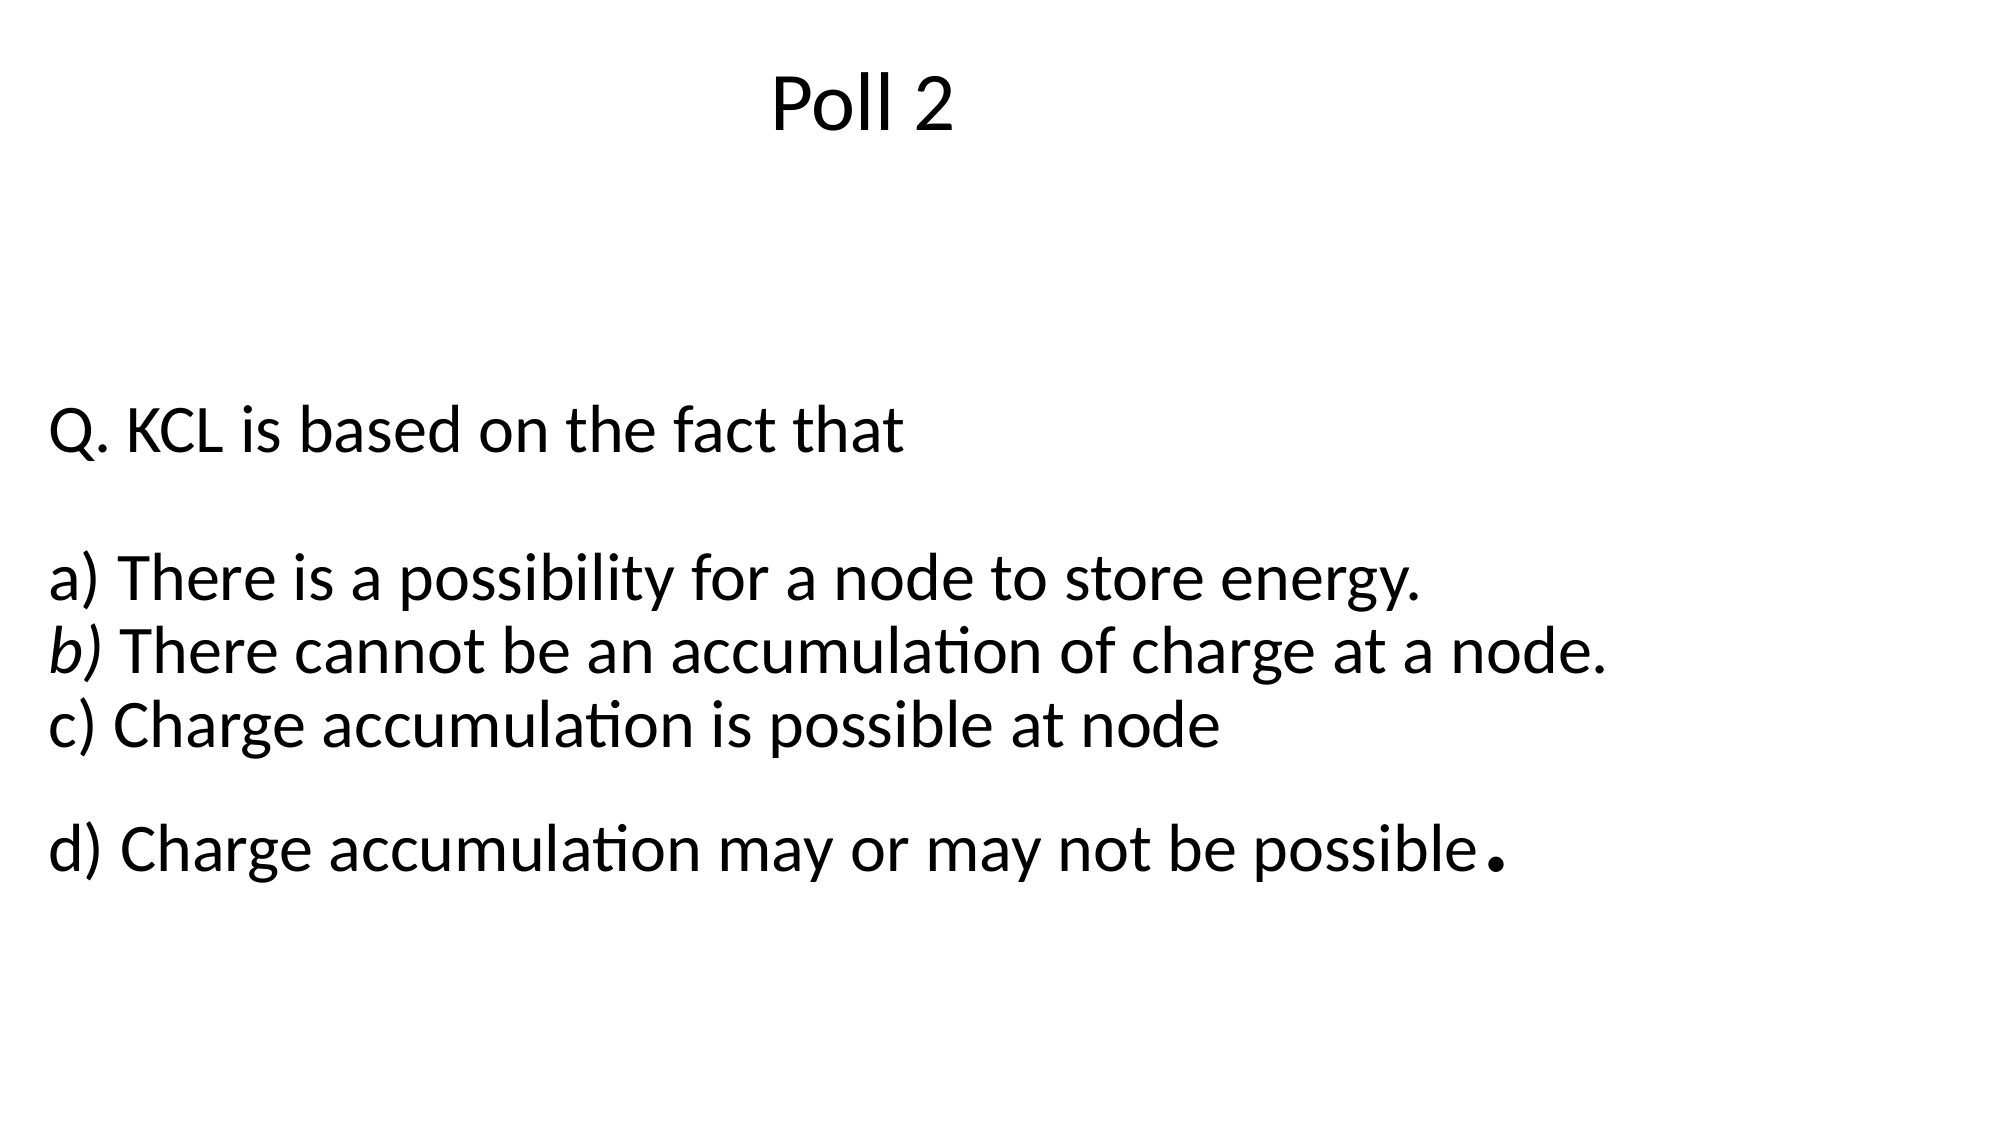

# Poll 2 Q. KCL is based on the fact that a) There is a possibility for a node to store energy. b) There cannot be an accumulation of charge at a node. c) Charge accumulation is possible at node d) Charge accumulation may or may not be possible.